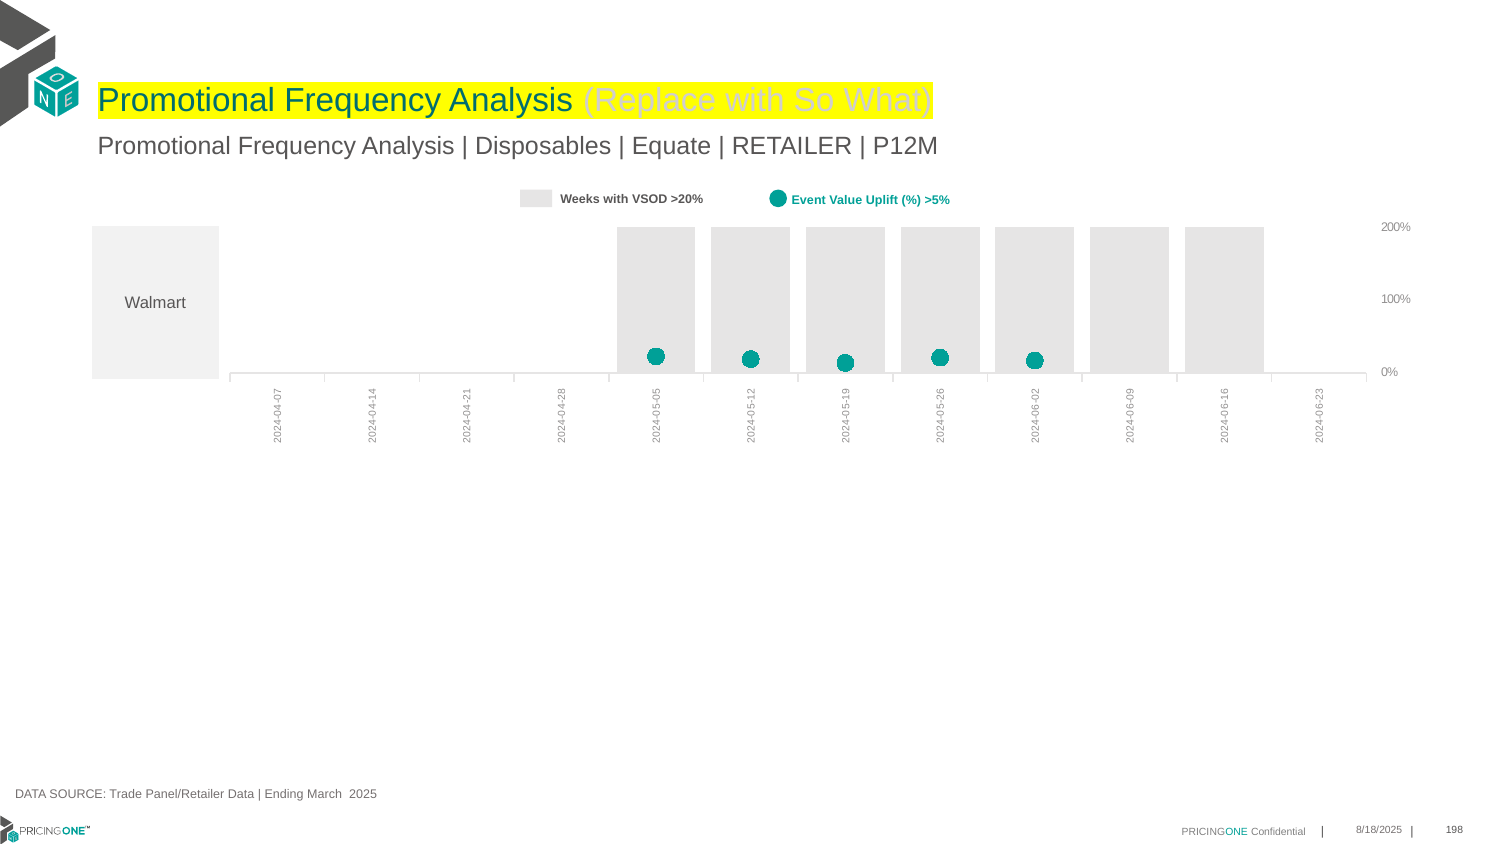

# Promotional Frequency Analysis (Replace with So What)
Promotional Frequency Analysis | Disposables | Equate | RETAILER | P12M
Weeks with VSOD >20%
Event Value Uplift (%) >5%

### Chart

| Category | Weekly VSOD | New Uplift |
|---|---|---|
| 2024-04-07 | None | None |
| 2024-04-14 | None | None |
| 2024-04-21 | None | None |
| 2024-04-28 | None | None |
| 2024-05-05 | 1.0 | 0.22680211279878806 |
| 2024-05-12 | 1.0 | 0.18786299617503266 |
| 2024-05-19 | 1.0 | 0.13604560749668201 |
| 2024-05-26 | 1.0 | 0.20910067712132022 |
| 2024-06-02 | 1.0 | 0.16867160794838018 |
| 2024-06-09 | 1.0 | None |
| 2024-06-16 | 1.0 | None |
| 2024-06-23 | None | None |
| Walmart |
| --- |
DATA SOURCE: Trade Panel/Retailer Data | Ending March  2025

8/18/2025
198